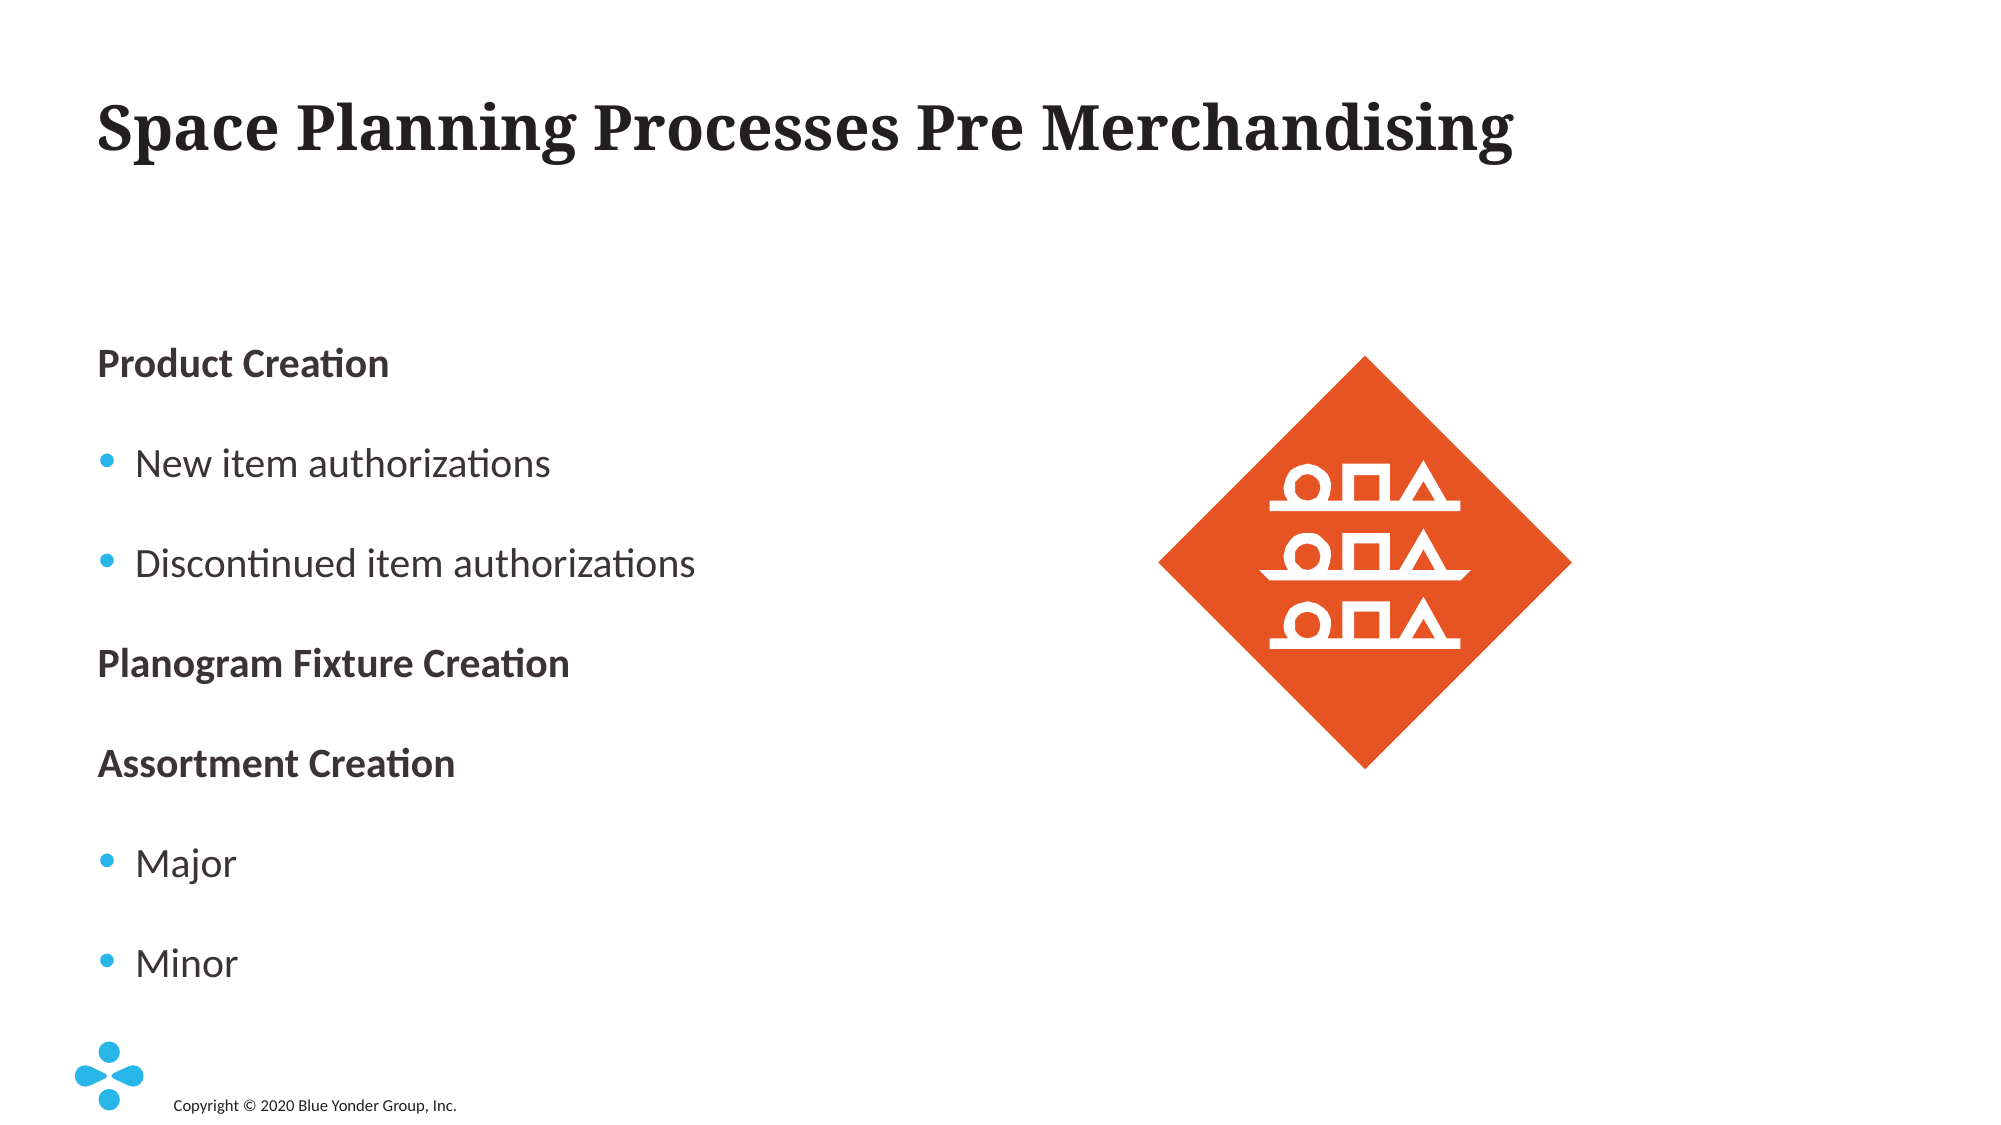

# Space Planning Processes Pre Merchandising
Product Creation
New item authorizations
Discontinued item authorizations
Planogram Fixture Creation
Assortment Creation
Major
Minor